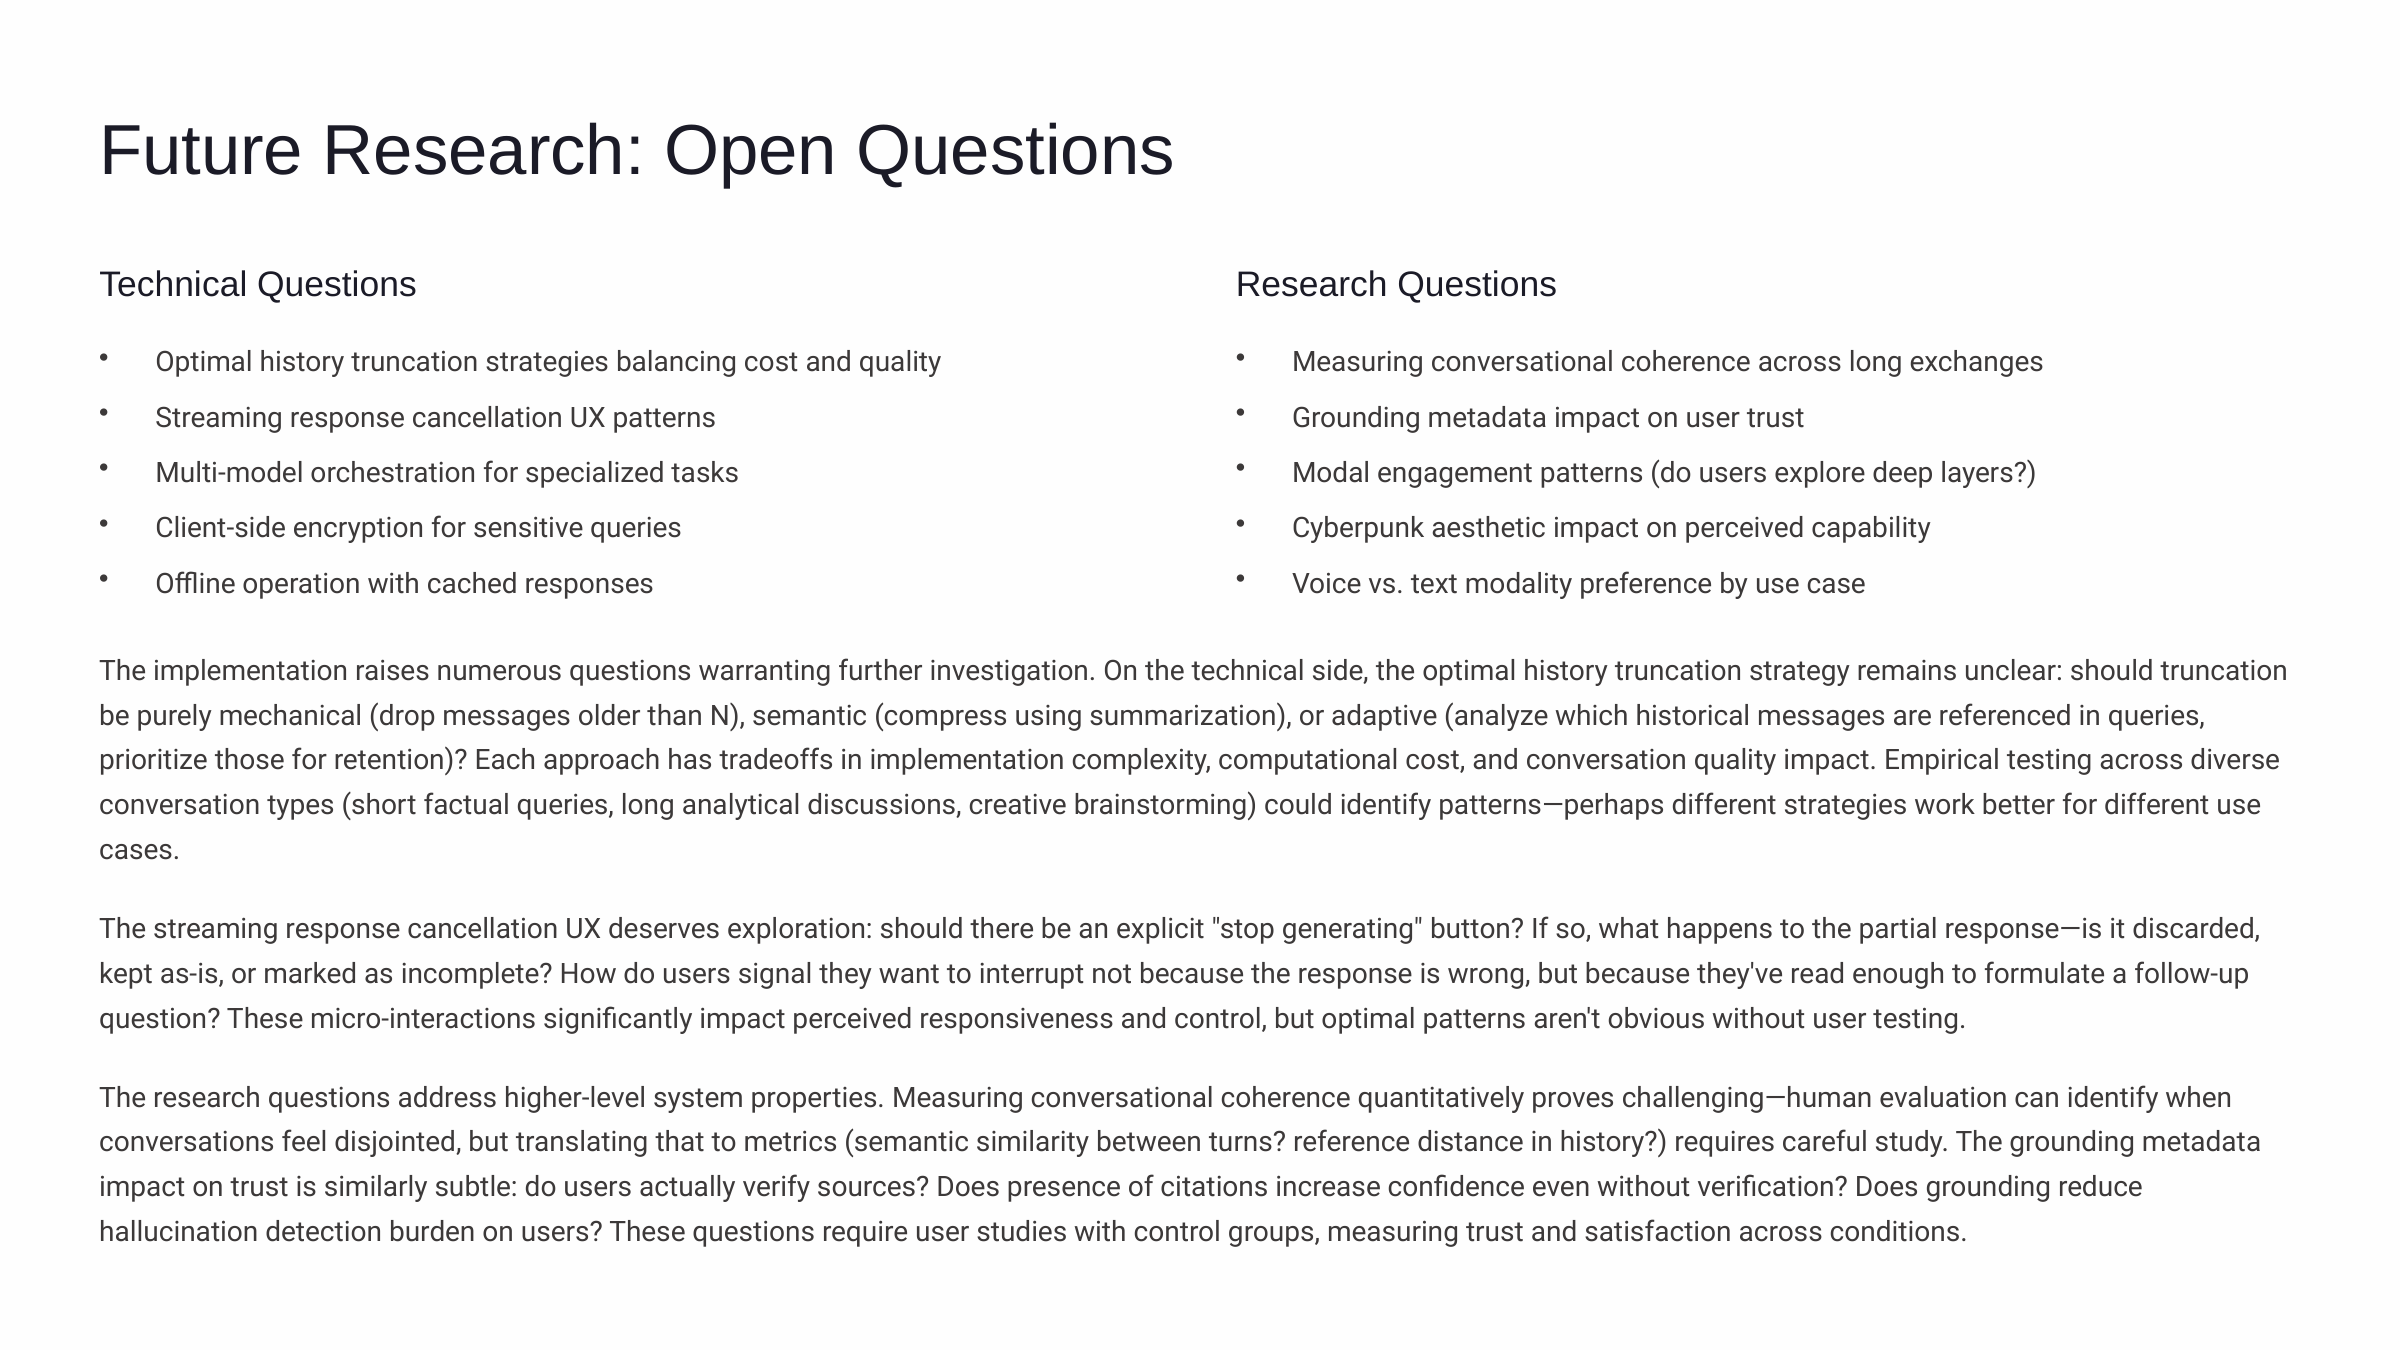

Future Research: Open Questions
Technical Questions
Research Questions
Optimal history truncation strategies balancing cost and quality
Measuring conversational coherence across long exchanges
Streaming response cancellation UX patterns
Grounding metadata impact on user trust
Multi-model orchestration for specialized tasks
Modal engagement patterns (do users explore deep layers?)
Client-side encryption for sensitive queries
Cyberpunk aesthetic impact on perceived capability
Offline operation with cached responses
Voice vs. text modality preference by use case
The implementation raises numerous questions warranting further investigation. On the technical side, the optimal history truncation strategy remains unclear: should truncation be purely mechanical (drop messages older than N), semantic (compress using summarization), or adaptive (analyze which historical messages are referenced in queries, prioritize those for retention)? Each approach has tradeoffs in implementation complexity, computational cost, and conversation quality impact. Empirical testing across diverse conversation types (short factual queries, long analytical discussions, creative brainstorming) could identify patterns—perhaps different strategies work better for different use cases.
The streaming response cancellation UX deserves exploration: should there be an explicit "stop generating" button? If so, what happens to the partial response—is it discarded, kept as-is, or marked as incomplete? How do users signal they want to interrupt not because the response is wrong, but because they've read enough to formulate a follow-up question? These micro-interactions significantly impact perceived responsiveness and control, but optimal patterns aren't obvious without user testing.
The research questions address higher-level system properties. Measuring conversational coherence quantitatively proves challenging—human evaluation can identify when conversations feel disjointed, but translating that to metrics (semantic similarity between turns? reference distance in history?) requires careful study. The grounding metadata impact on trust is similarly subtle: do users actually verify sources? Does presence of citations increase confidence even without verification? Does grounding reduce hallucination detection burden on users? These questions require user studies with control groups, measuring trust and satisfaction across conditions.